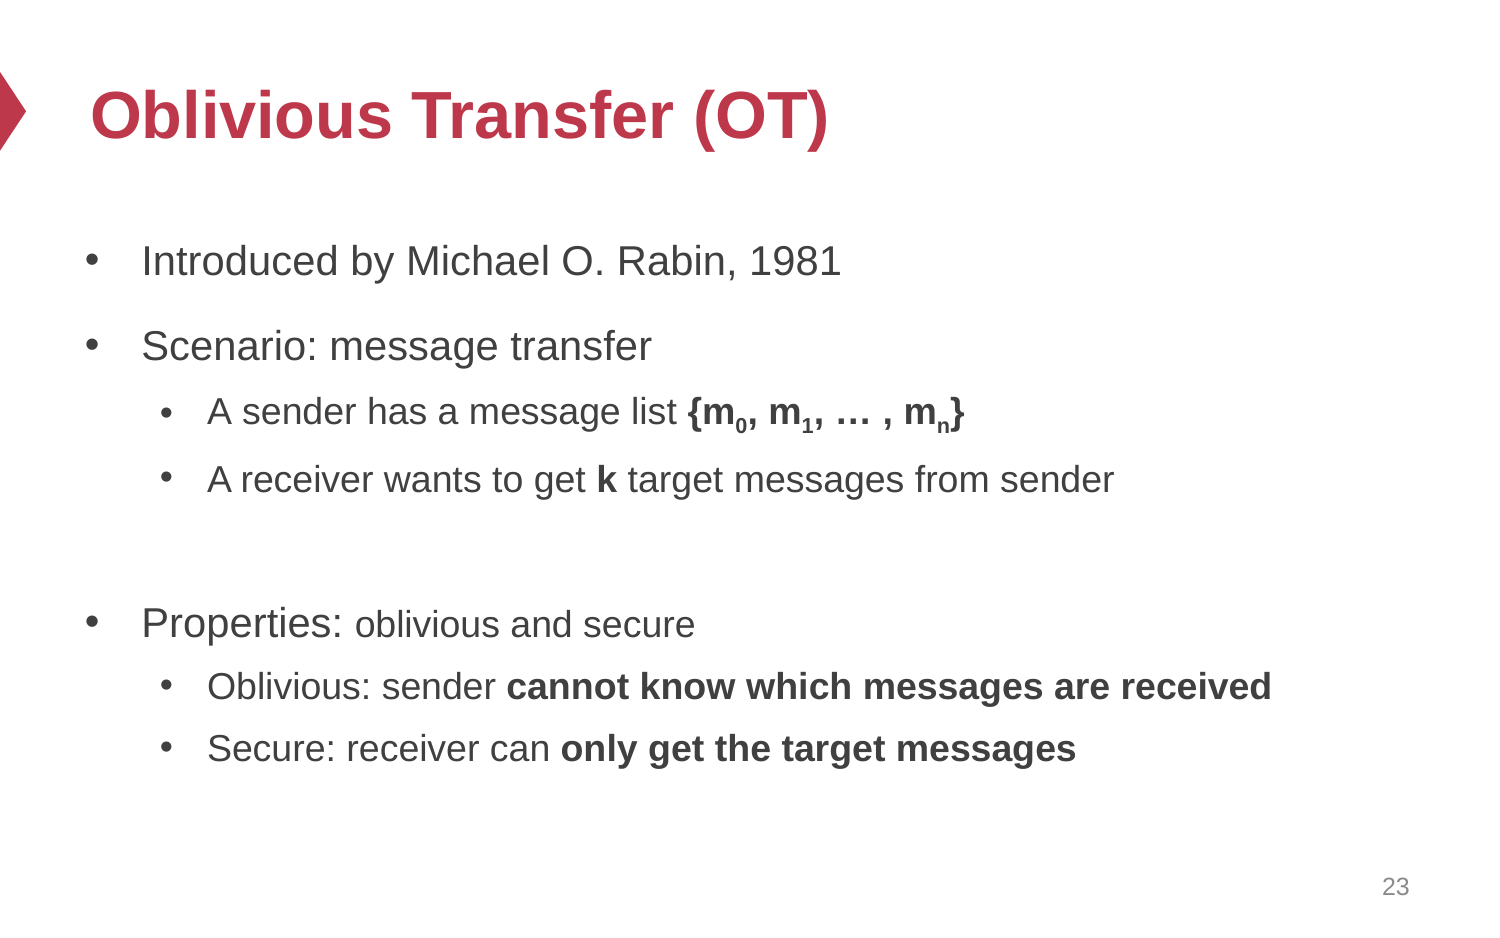

# Oblivious Transfer (OT)
Introduced by Michael O. Rabin, 1981
Scenario: message transfer
A sender has a message list {m0, m1, … , mn}
A receiver wants to get k target messages from sender

Properties: oblivious and secure
Oblivious: sender cannot know which messages are received
Secure: receiver can only get the target messages
23